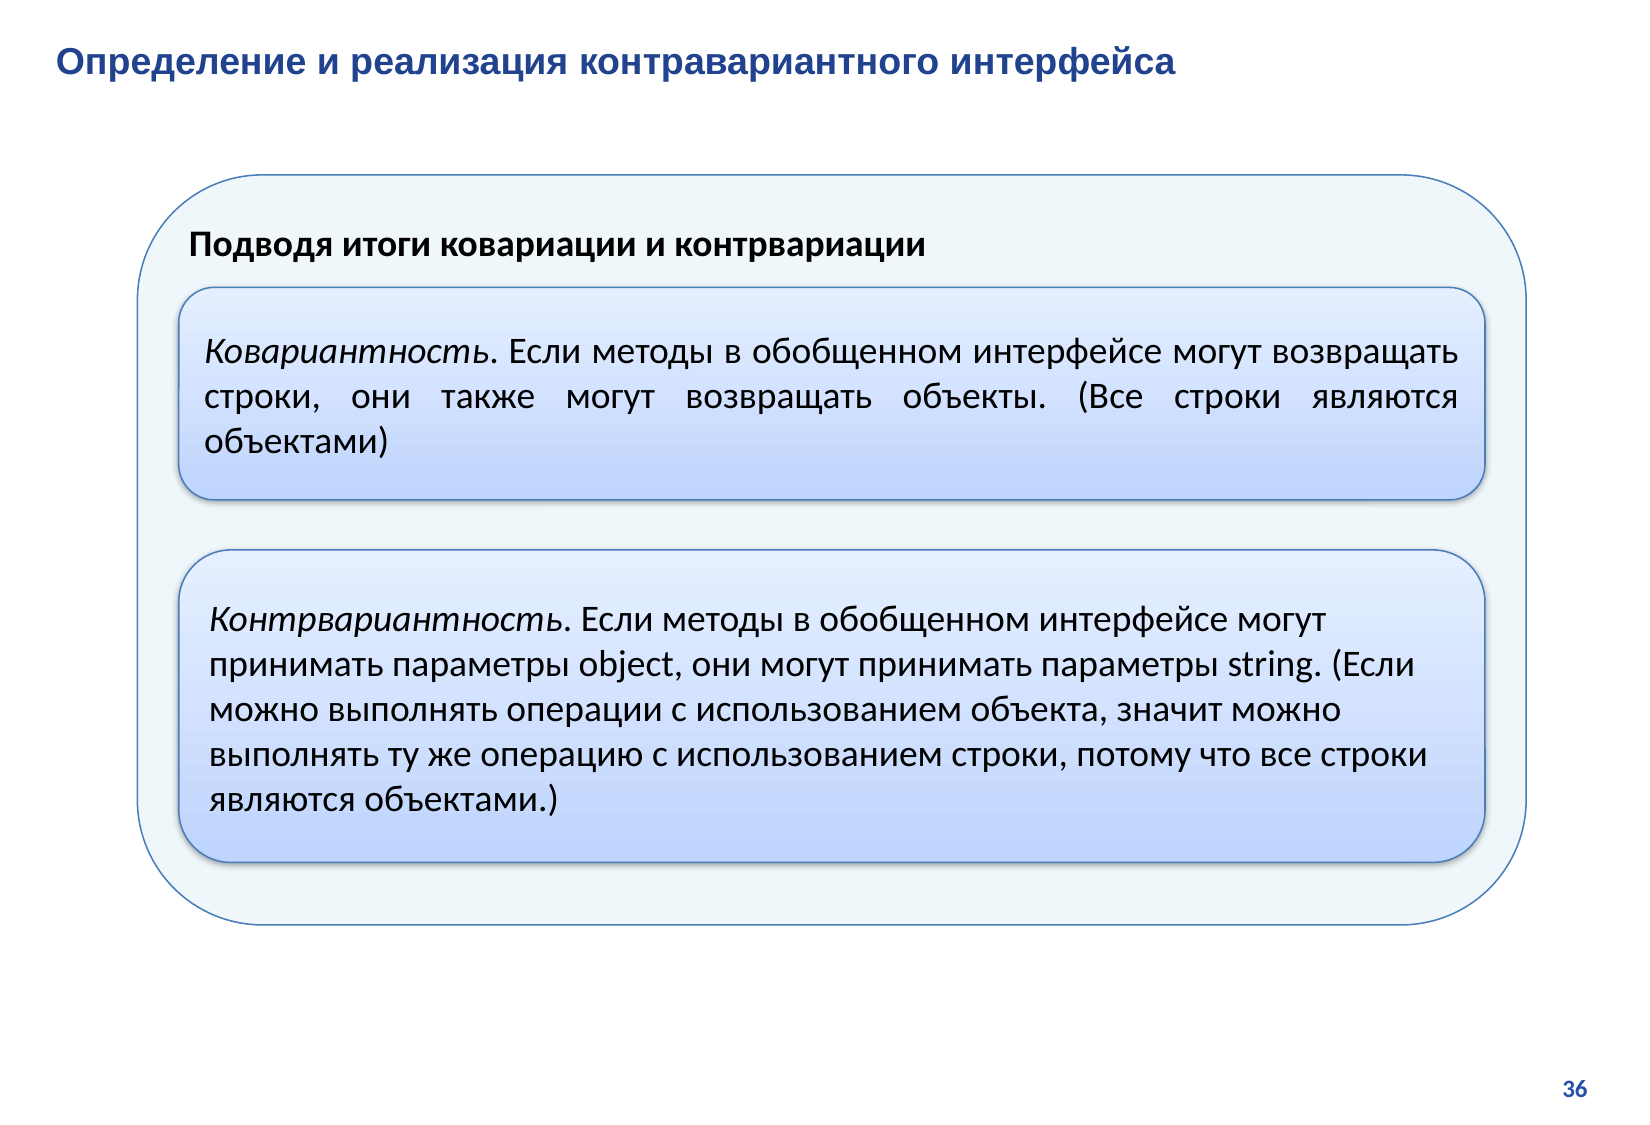

# Определение и реализация контравариантного интерфейса
Подводя итоги ковариации и контрвариации

Ковариантность. Если методы в обобщенном интерфейсе могут возвращать строки, они также могут возвращать объекты. (Все строки являются объектами)
Контрвариантность. Если методы в обобщенном интерфейсе могут принимать параметры object, они могут принимать параметры string. (Если можно выполнять операции с использованием объекта, значит можно выполнять ту же операцию с использованием строки, потому что все строки являются объектами.)